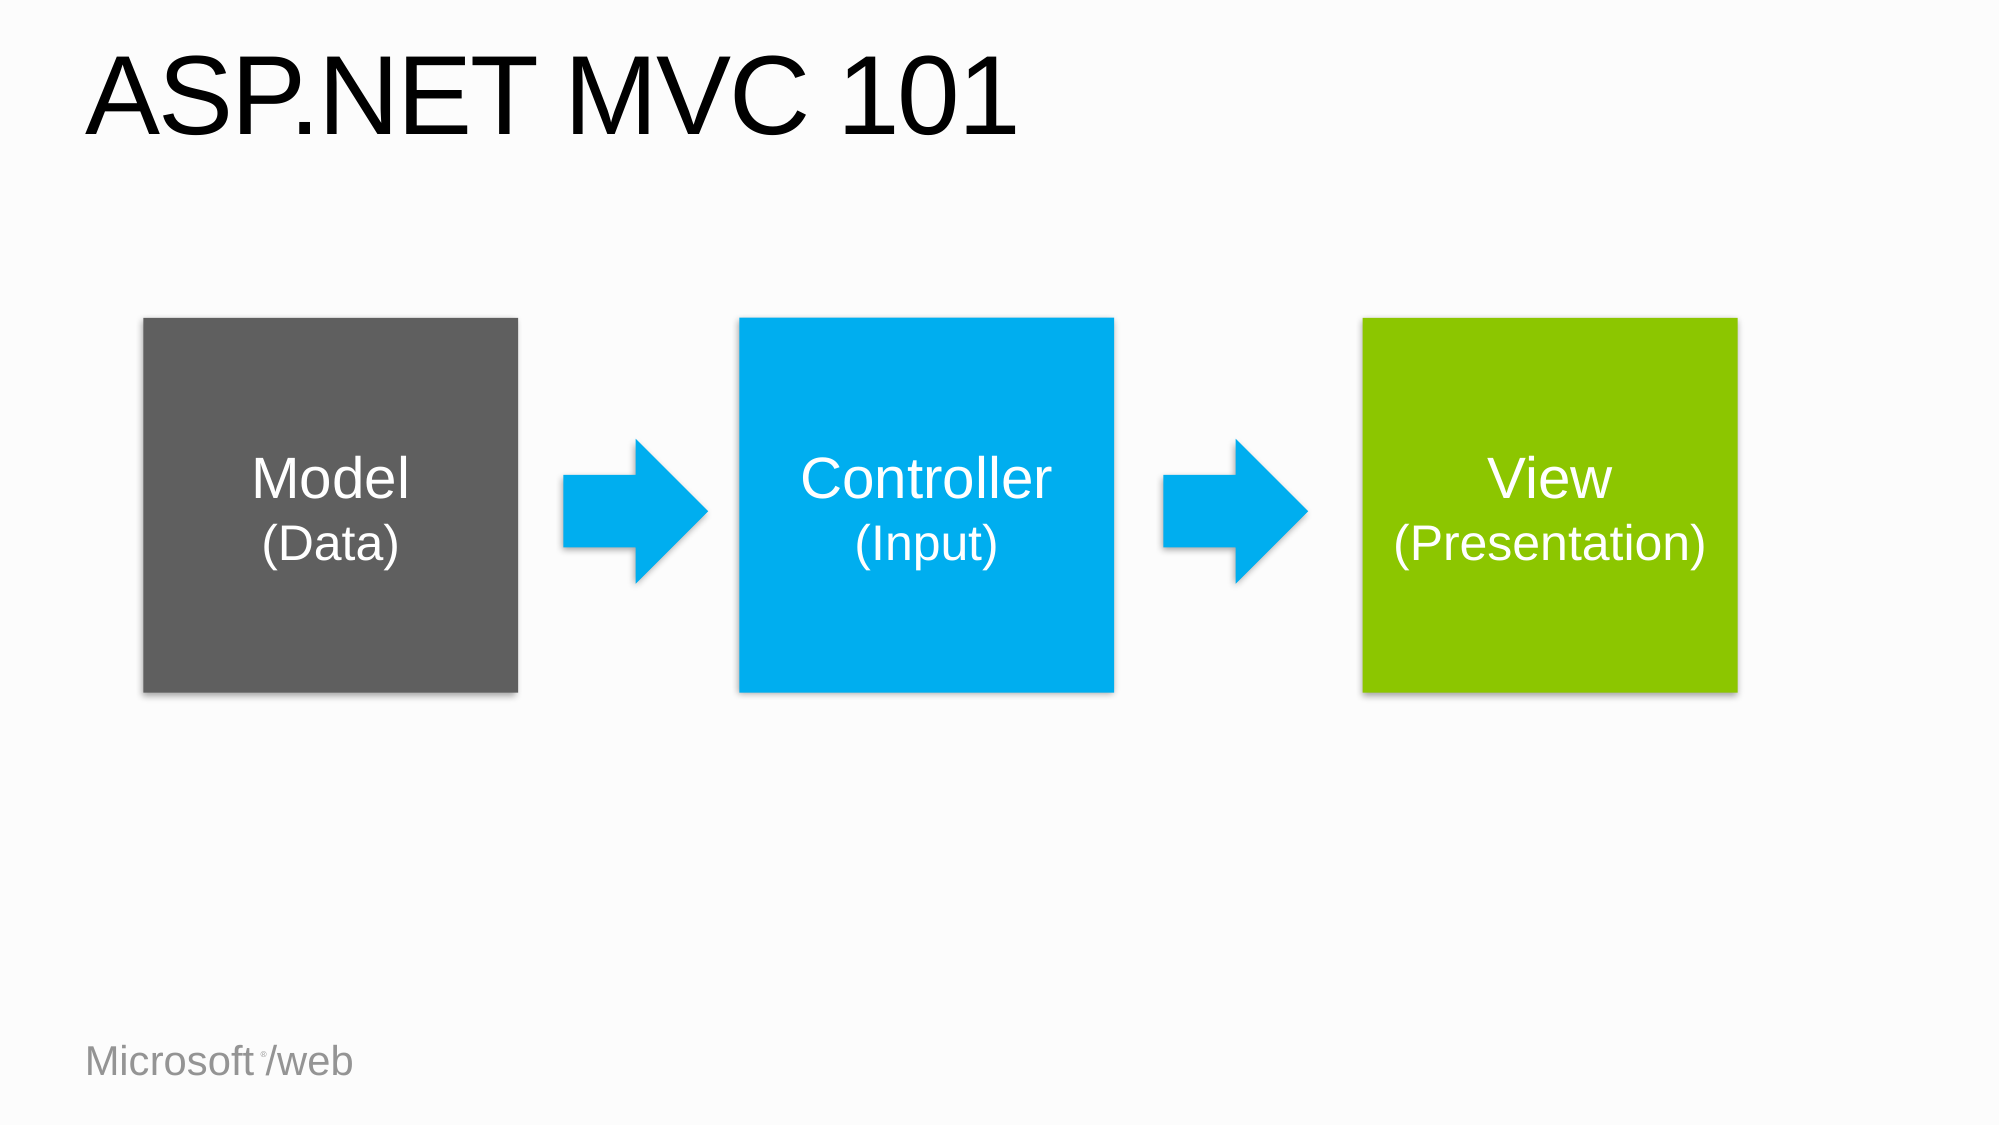

# ASP.NET MVC 101
Controller
(Input)
Model
(Data)
View
(Presentation)